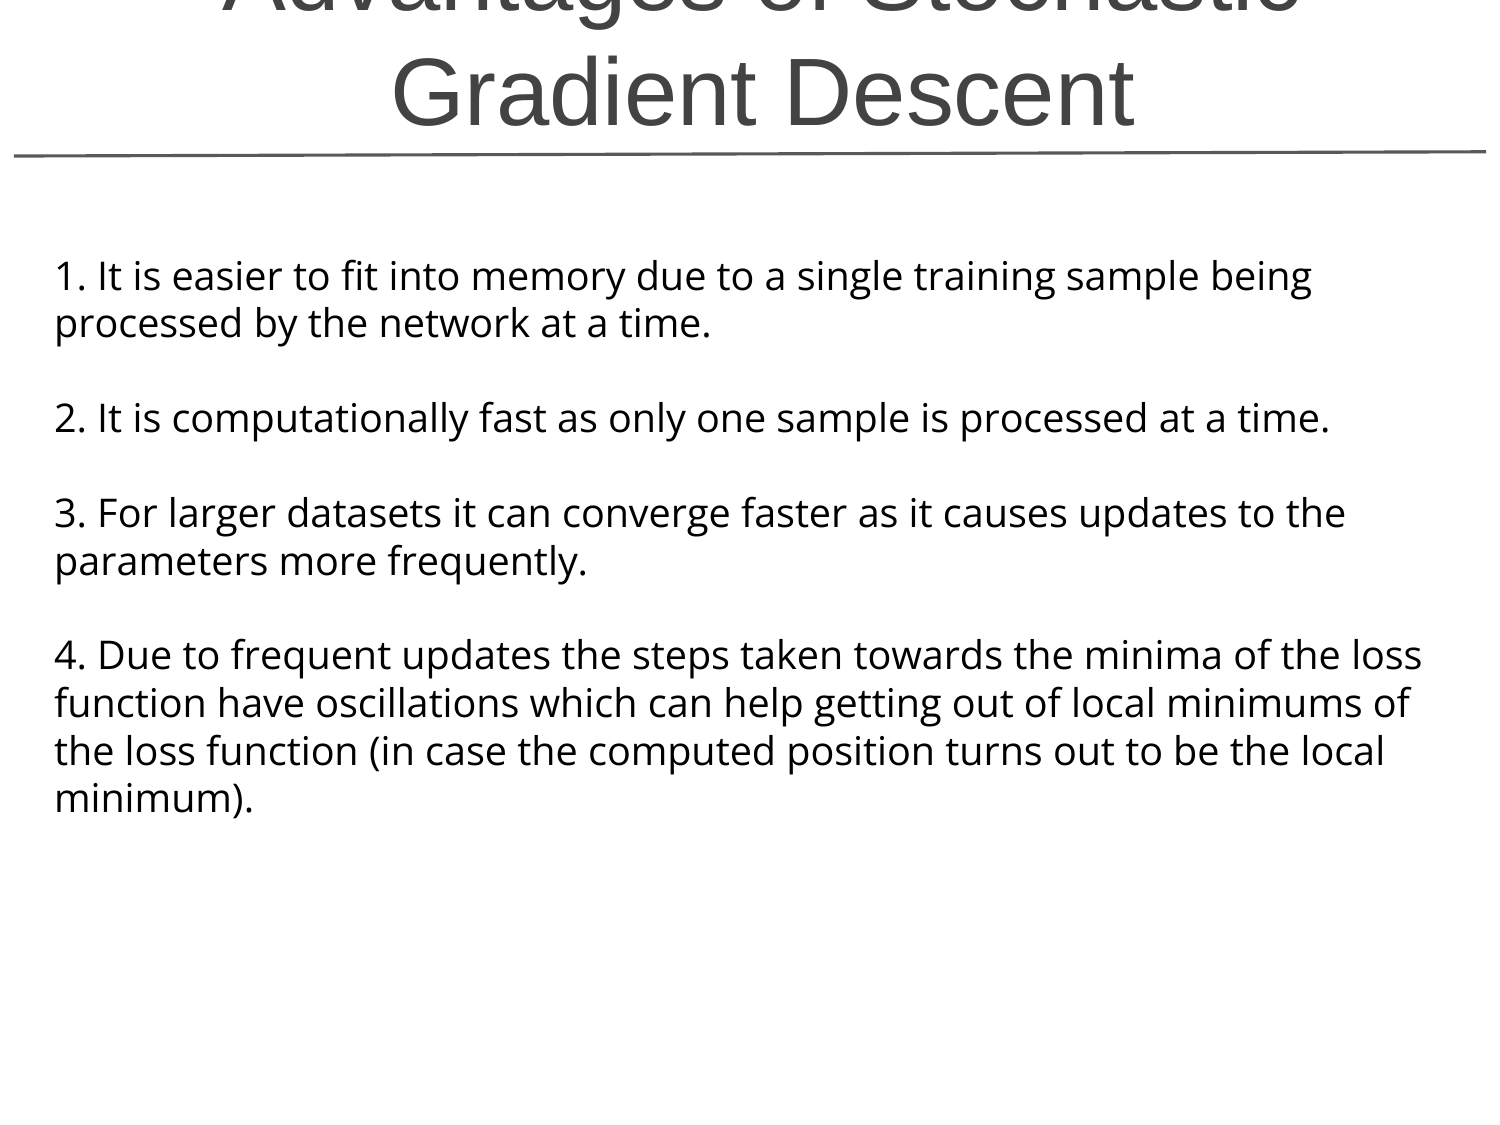

Advantages of Stochastic Gradient Descent

1. It is easier to fit into memory due to a single training sample being processed by the network at a time.

2. It is computationally fast as only one sample is processed at a time.

3. For larger datasets it can converge faster as it causes updates to the parameters more frequently.

4. Due to frequent updates the steps taken towards the minima of the loss function have oscillations which can help getting out of local minimums of the loss function (in case the computed position turns out to be the local minimum).